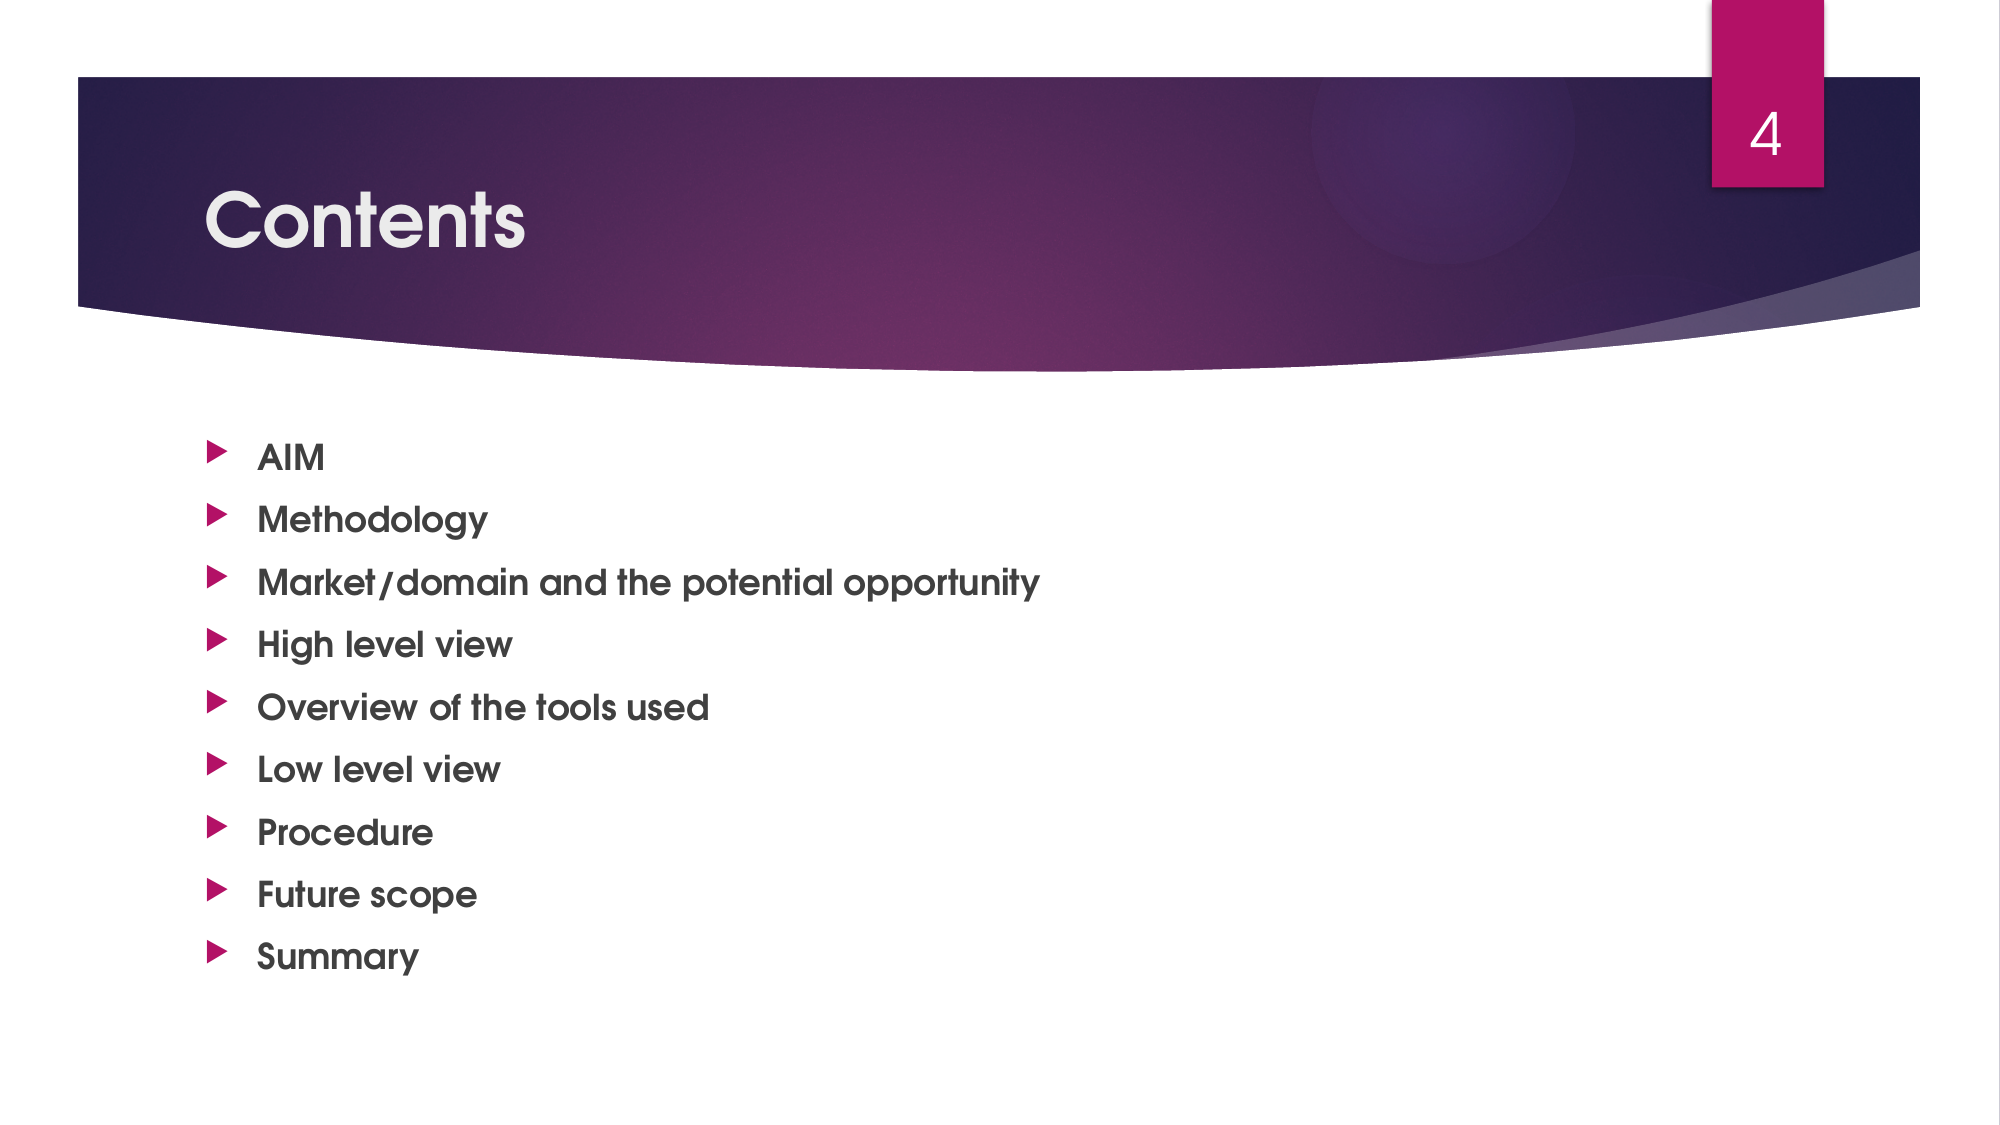

4
# Contents
AIM
Methodology
Market/domain and the potential opportunity
High level view
Overview of the tools used
Low level view
Procedure
Future scope
Summary